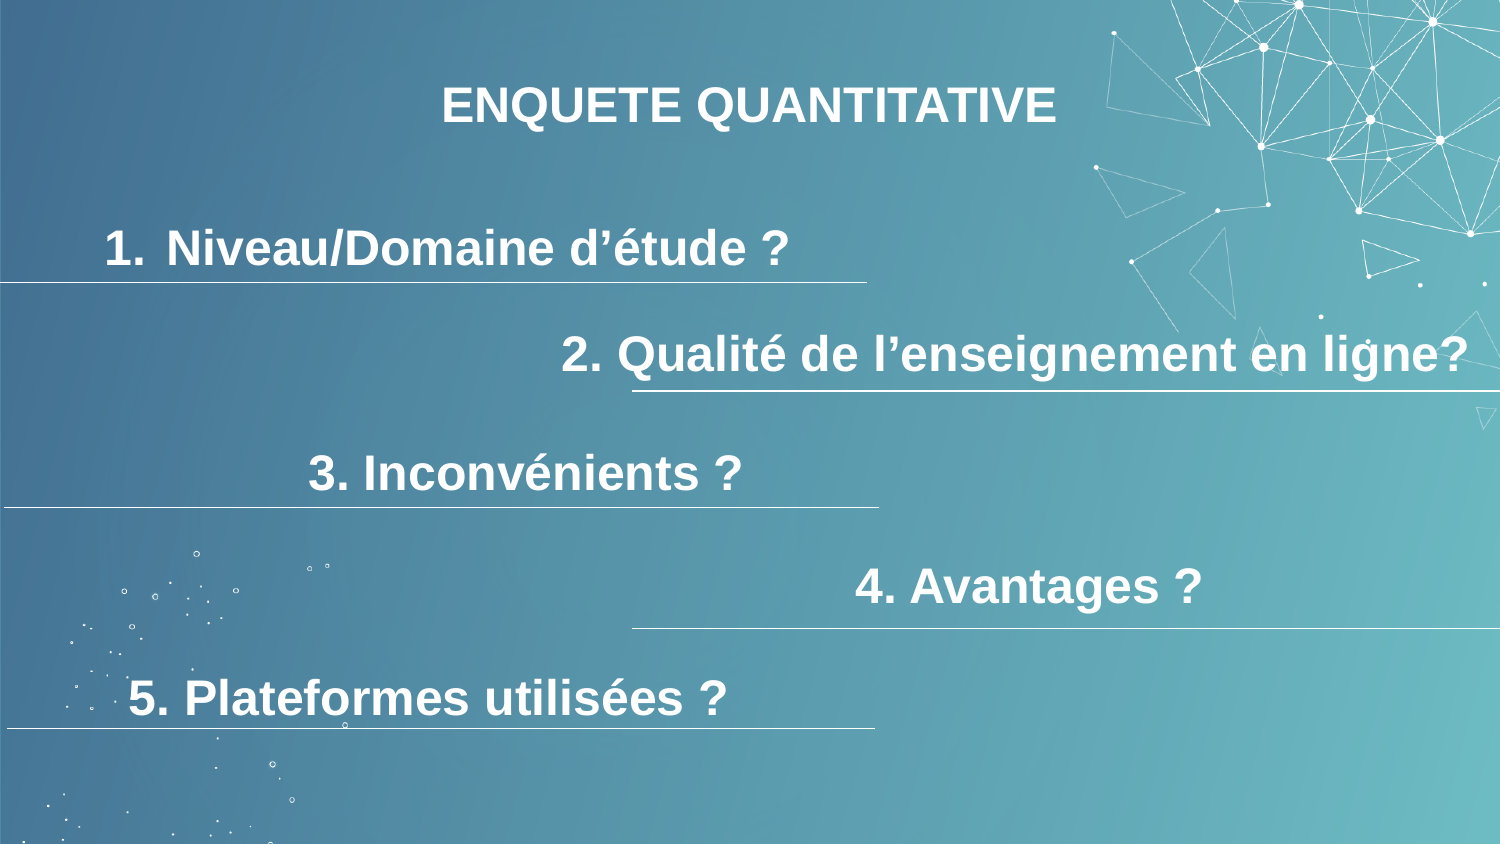

# ENQUETE QUANTITATIVE
Niveau/Domaine d’étude ?
2. Qualité de l’enseignement en ligne?
3. Inconvénients ?
4. Avantages ?
5. Plateformes utilisées ?